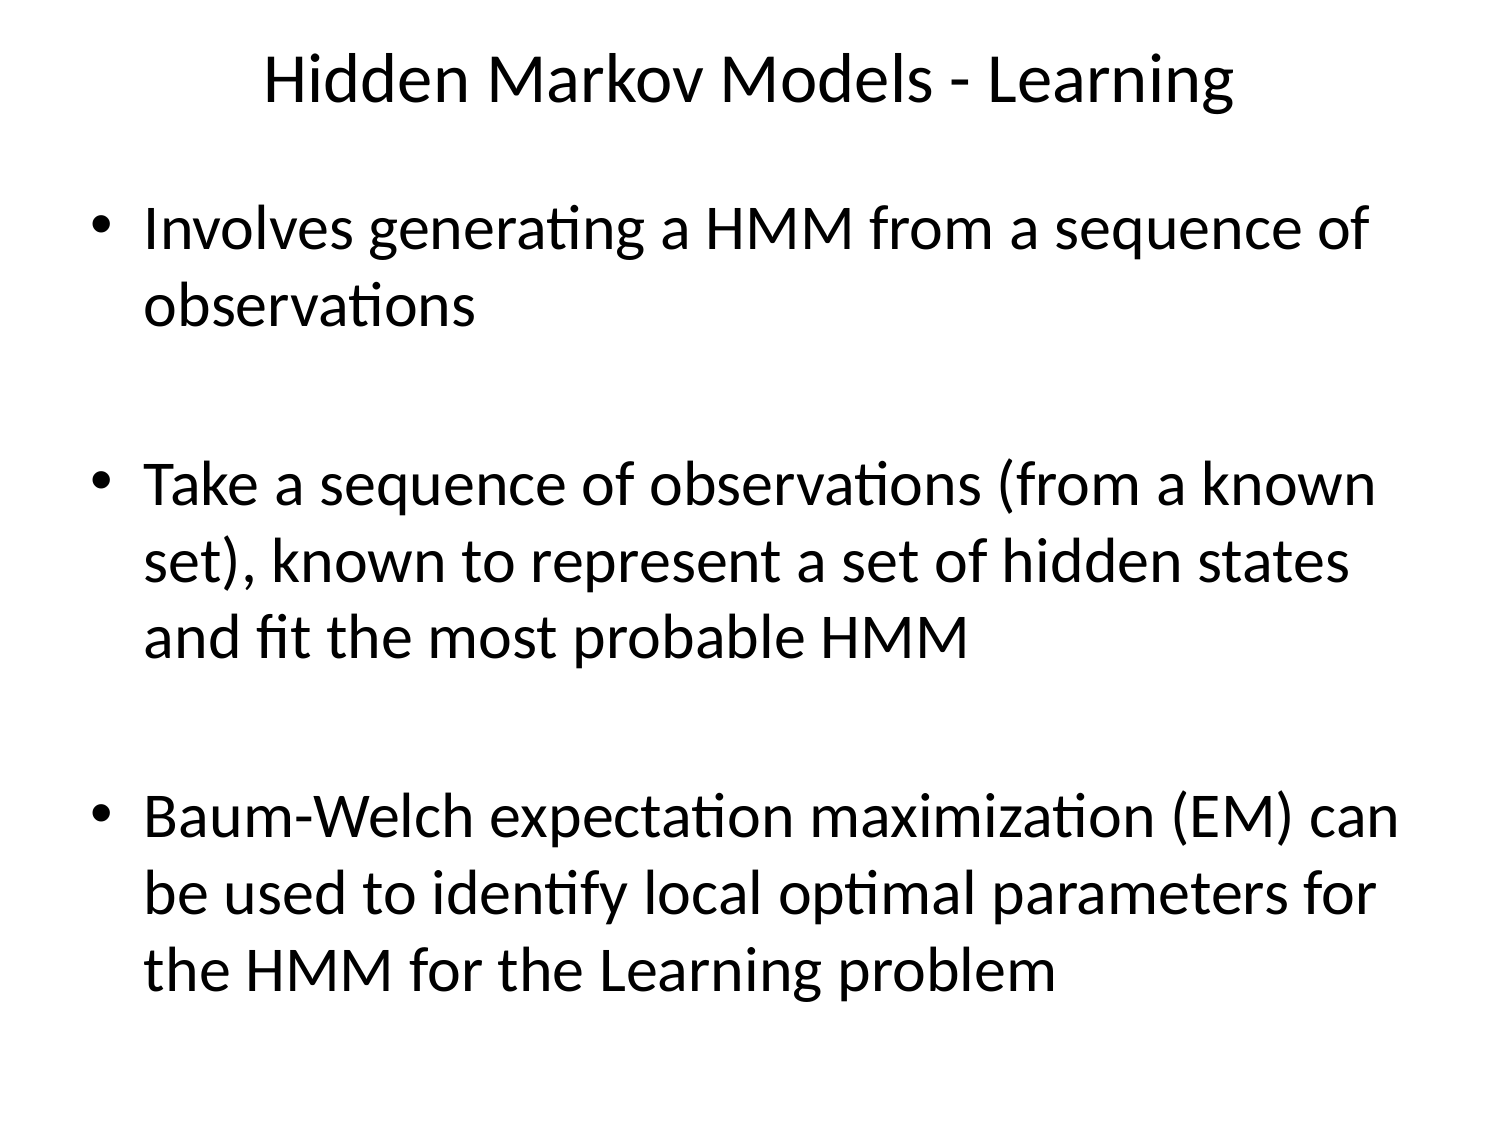

# Hidden Markov Models - Learning
Involves generating a HMM from a sequence of observations

Take a sequence of observations (from a known set), known to represent a set of hidden states and fit the most probable HMM

Baum-Welch expectation maximization (EM) can be used to identify local optimal parameters for the HMM for the Learning problem